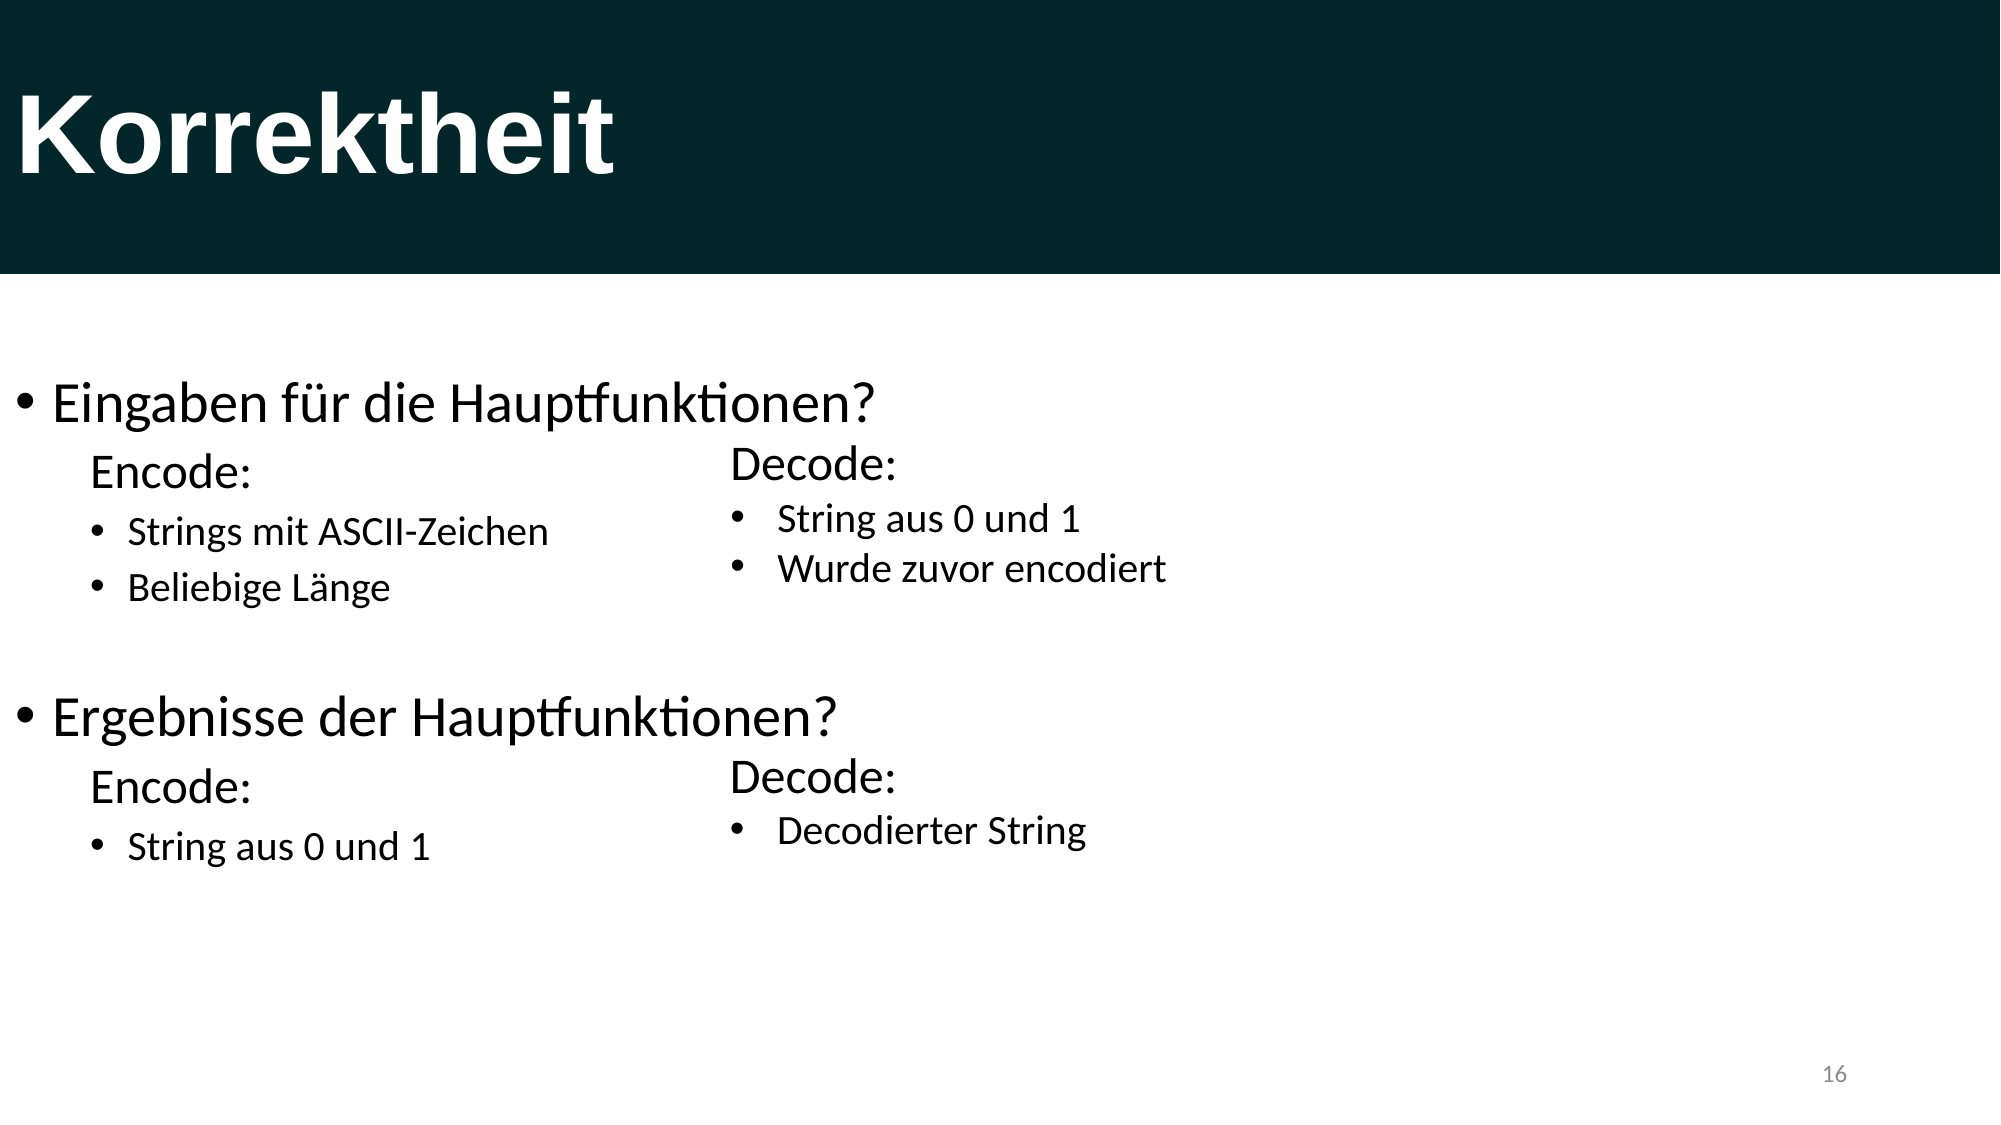

# Korrektheit

Eingaben für die Hauptfunktionen?
Encode:
Strings mit ASCII-Zeichen
Beliebige Länge

Ergebnisse der Hauptfunktionen?
Encode:
String aus 0 und 1
Decode:
String aus 0 und 1
Wurde zuvor encodiert
Decode:
Decodierter String
16